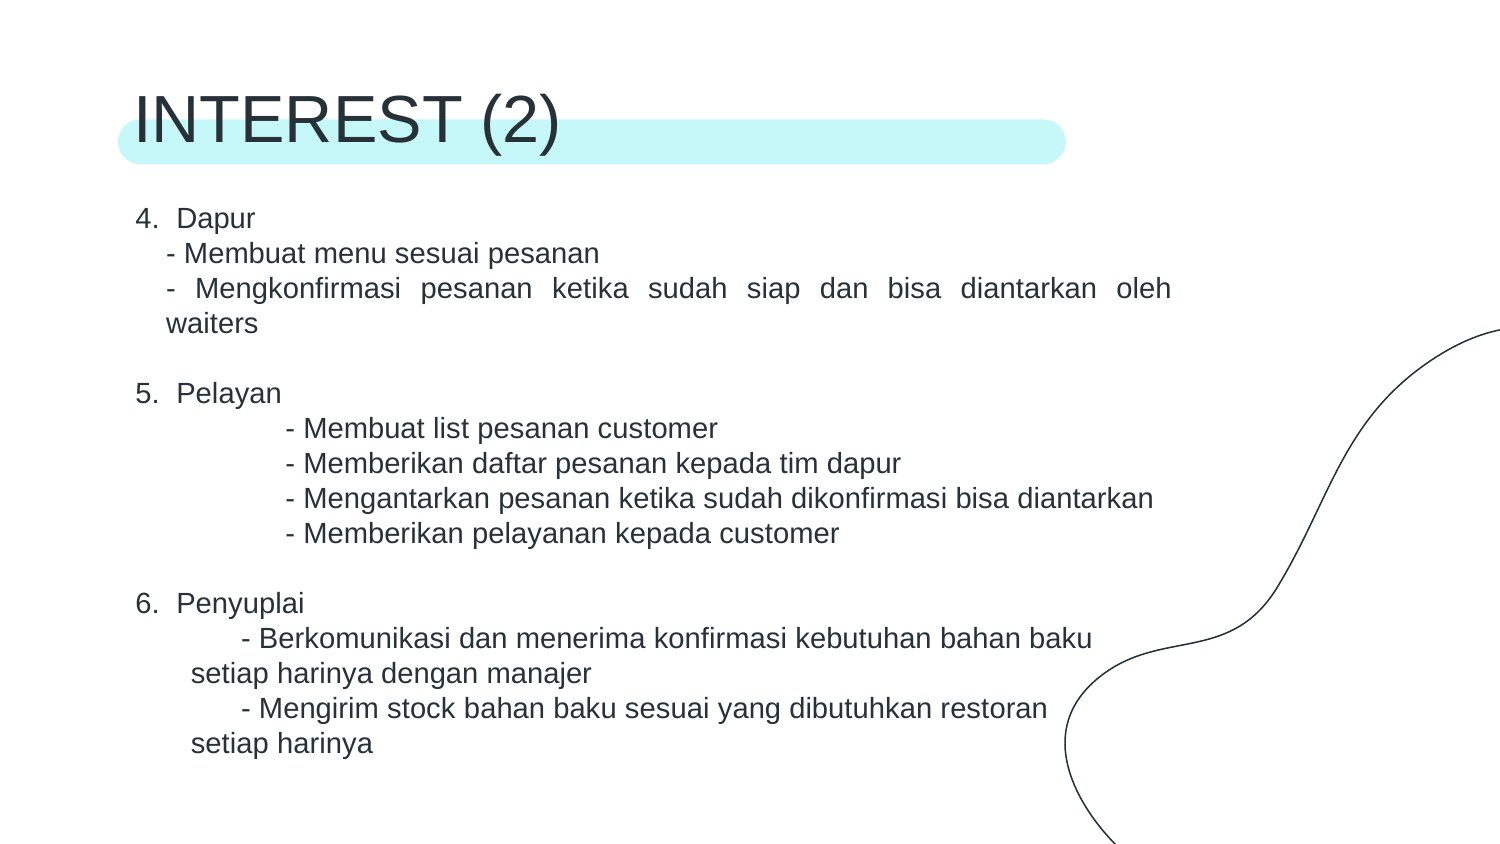

# INTEREST (2)
4.  Dapur
- Membuat menu sesuai pesanan
- Mengkonfirmasi pesanan ketika sudah siap dan bisa diantarkan oleh waiters

5.  Pelayan
	- Membuat list pesanan customer
	- Memberikan daftar pesanan kepada tim dapur
	- Mengantarkan pesanan ketika sudah dikonfirmasi bisa diantarkan
	- Memberikan pelayanan kepada customer

6.  Penyuplai
	- Berkomunikasi dan menerima konfirmasi kebutuhan bahan baku
   setiap harinya dengan manajer
	- Mengirim stock bahan baku sesuai yang dibutuhkan restoran
   setiap harinya